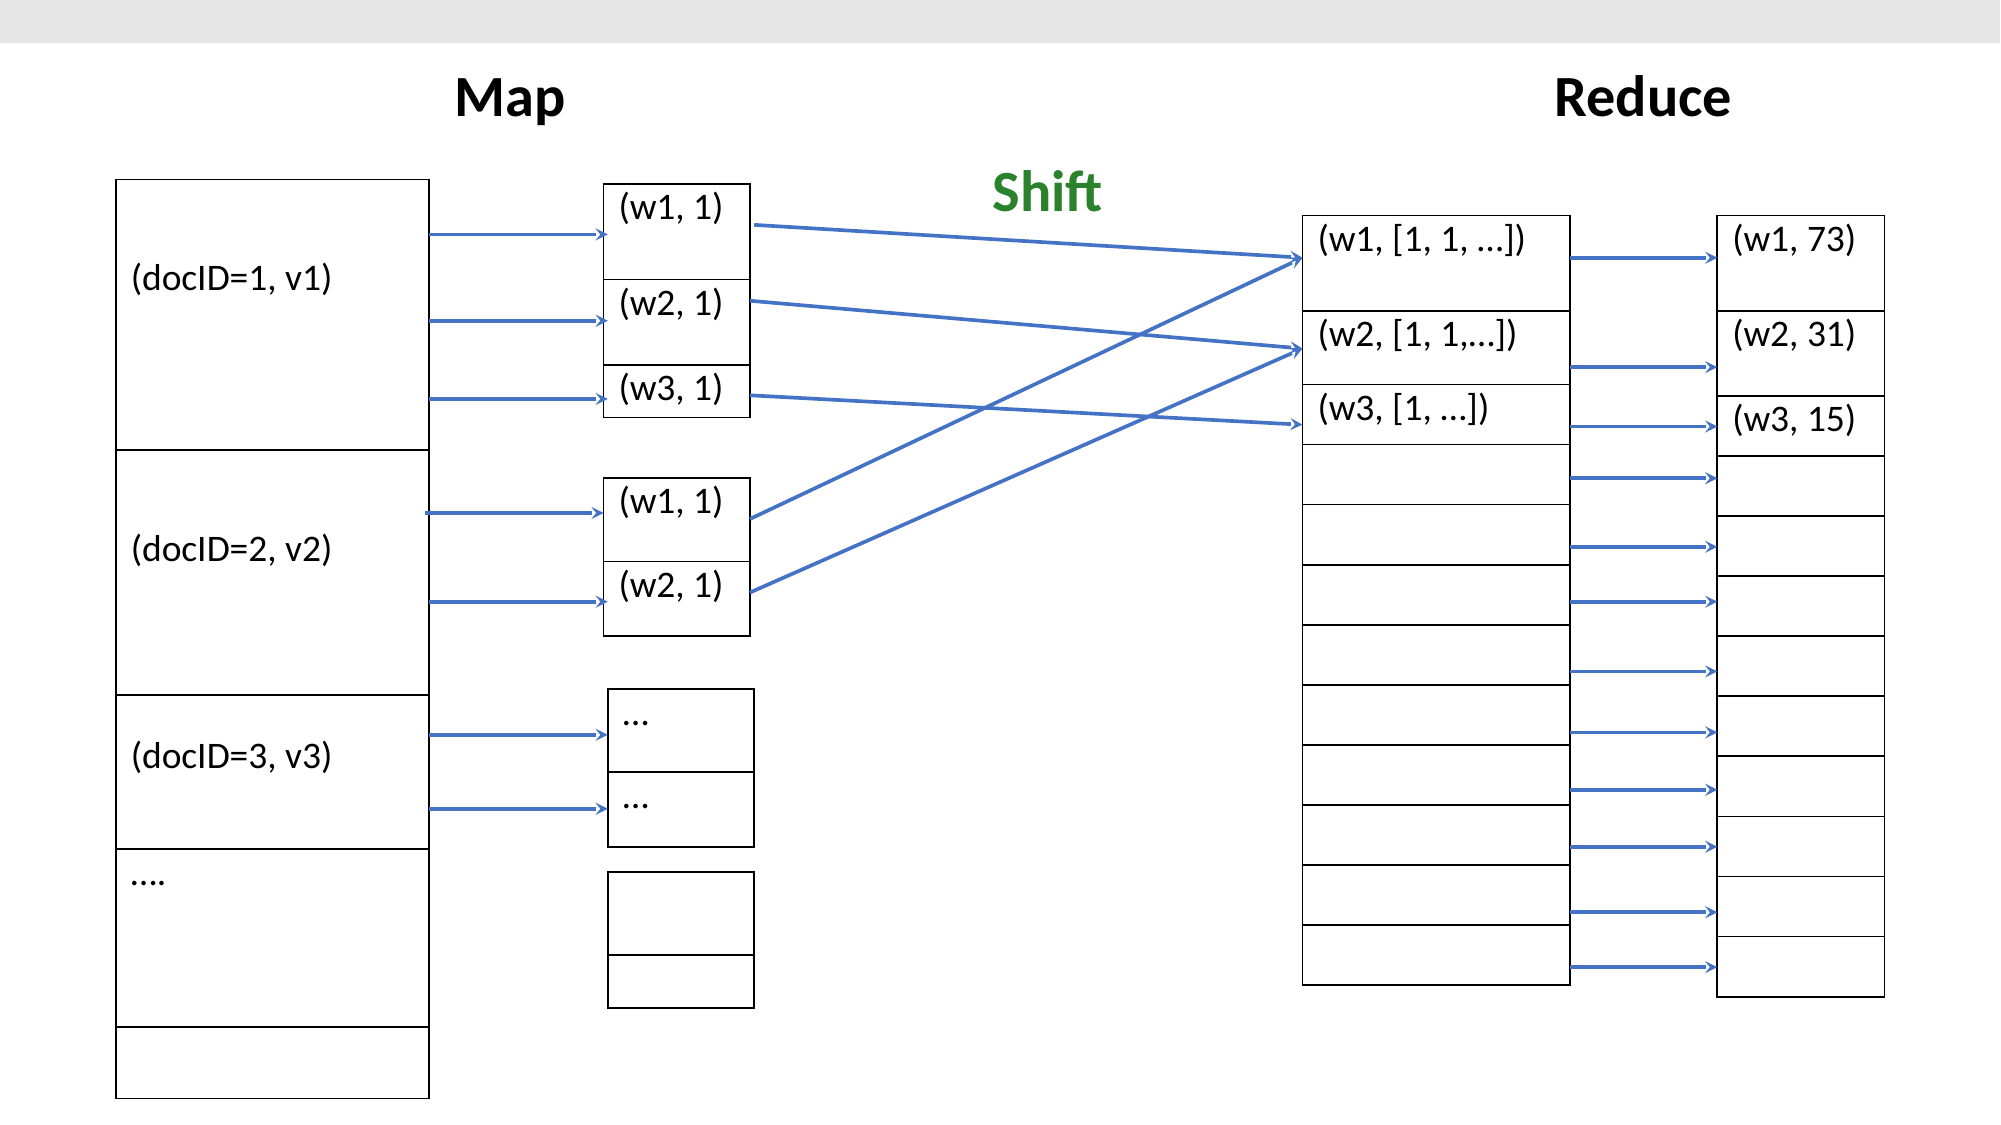

Map
Reduce
Shift
| (docID=1, v1) |
| --- |
| (docID=2, v2) |
| (docID=3, v3) |
| …. |
|  |
| (w1, 1) |
| --- |
| (w2, 1) |
| (w3, 1) |
| (w1, 73) |
| --- |
| (w2, 31) |
| (w3, 15) |
|  |
|  |
|  |
|  |
|  |
|  |
|  |
|  |
|  |
| (w1, [1, 1, …]) |
| --- |
| (w2, [1, 1,…]) |
| (w3, [1, …]) |
|  |
|  |
|  |
|  |
|  |
|  |
|  |
|  |
|  |
| (w1, 1) |
| --- |
| (w2, 1) |
| … |
| --- |
| … |
|  |
| --- |
|  |